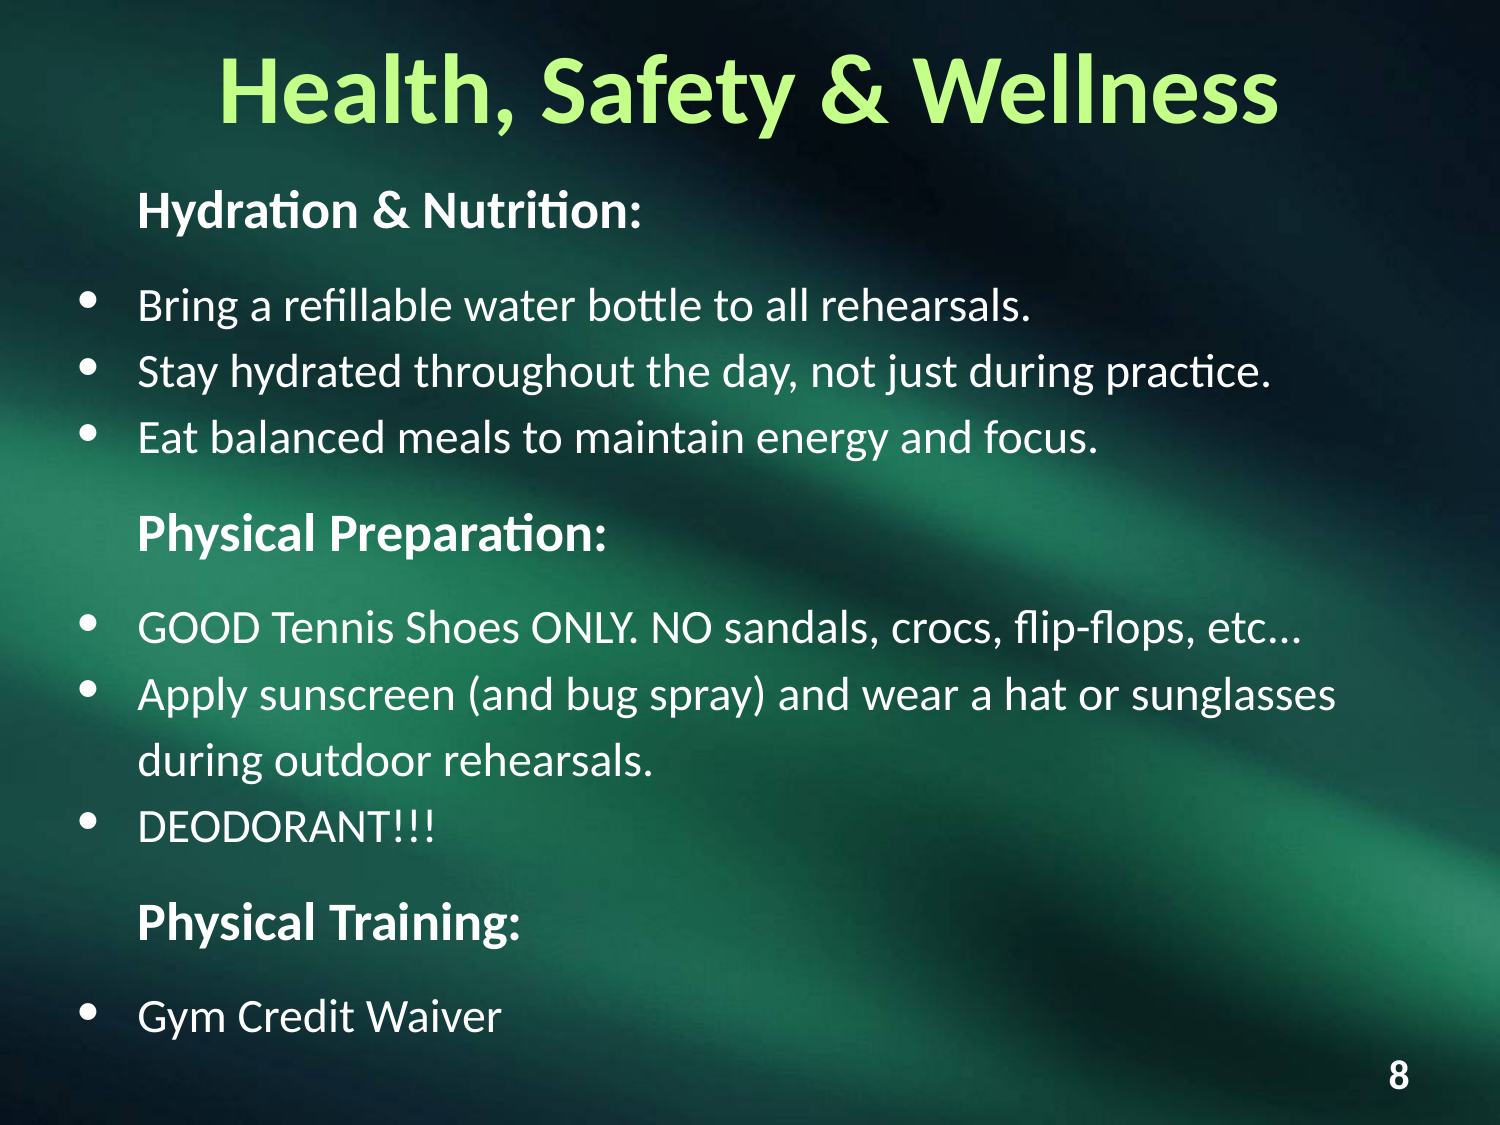

# Health, Safety & Wellness
Hydration & Nutrition:
Bring a refillable water bottle to all rehearsals.
Stay hydrated throughout the day, not just during practice.
Eat balanced meals to maintain energy and focus.
Physical Preparation:
GOOD Tennis Shoes ONLY. NO sandals, crocs, flip-flops, etc...
Apply sunscreen (and bug spray) and wear a hat or sunglasses during outdoor rehearsals.
DEODORANT!!!
Physical Training:
Gym Credit Waiver

8